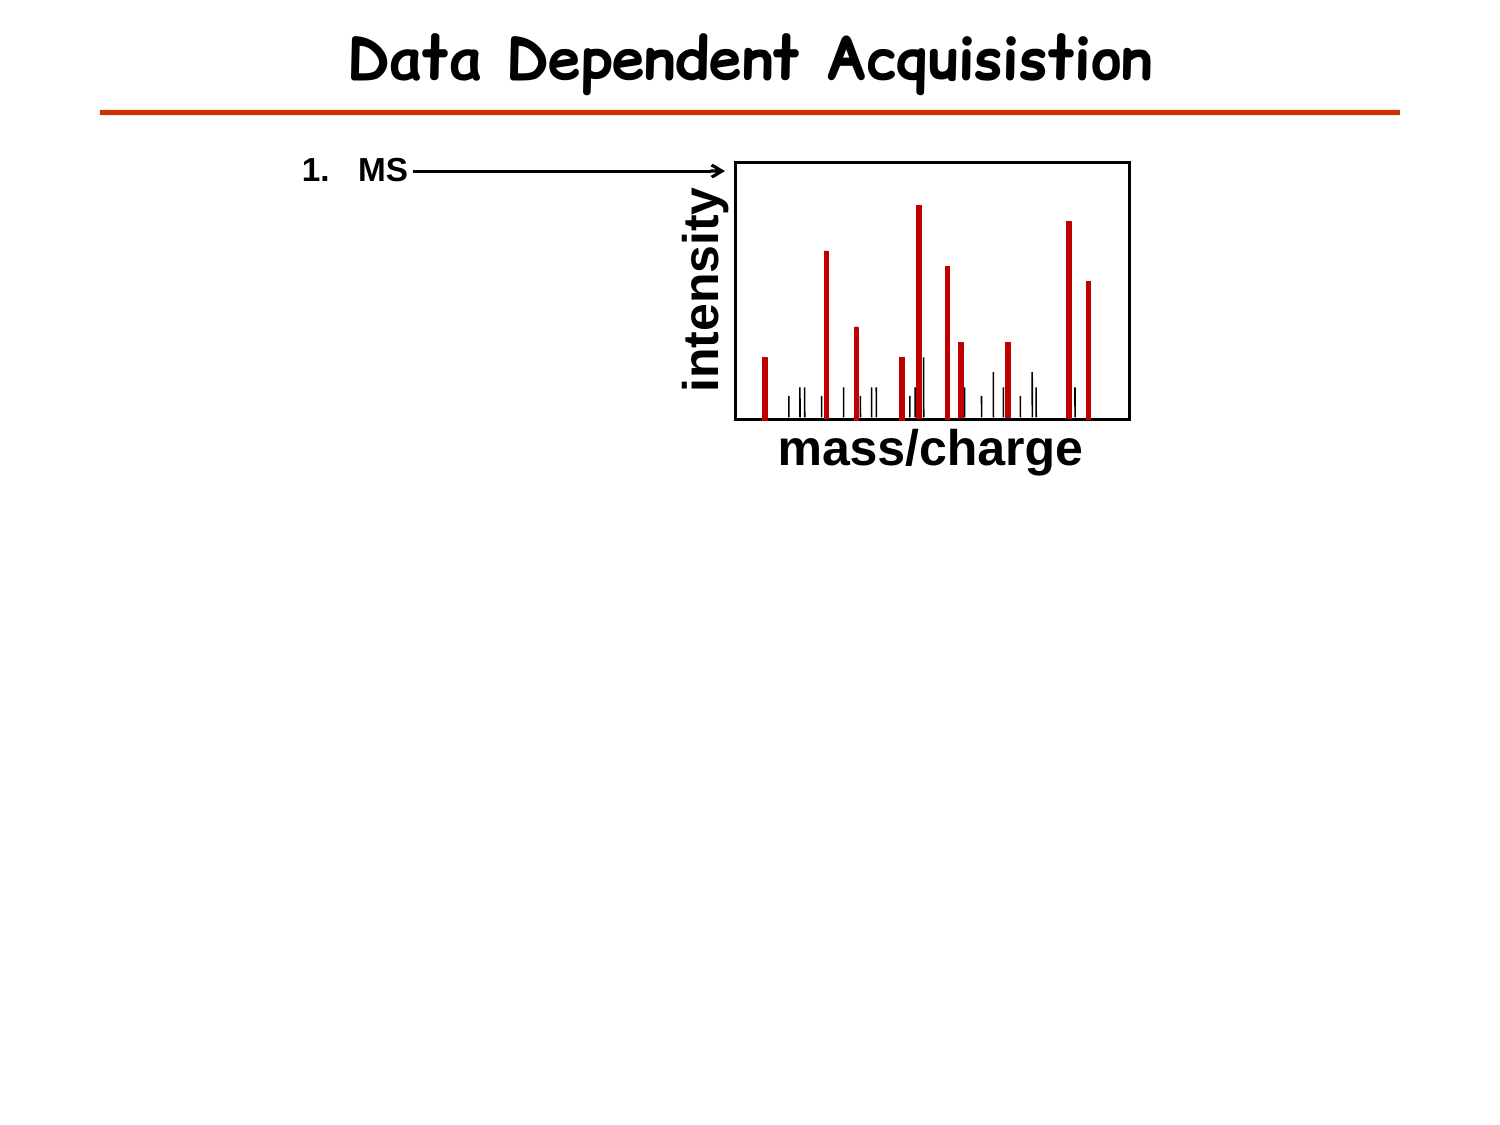

Data Dependent Acquisistion

MS
MS/MS 1
MS/MS 2
MS/MS 3
MS/MS 4
MS/MS 5
MS/MS 6
MS/MS 7
MS/MS 8
MS/MS 9
MS/MS 10

MS
MS/MS 1
MS/MS 2
MS/MS 3
MS/MS 4
MS/MS 5
MS/MS 6
MS/MS 7
MS/MS 8
MS/MS 9
MS/MS 10
…

intensity

mass/charge

intensity

mass/charge